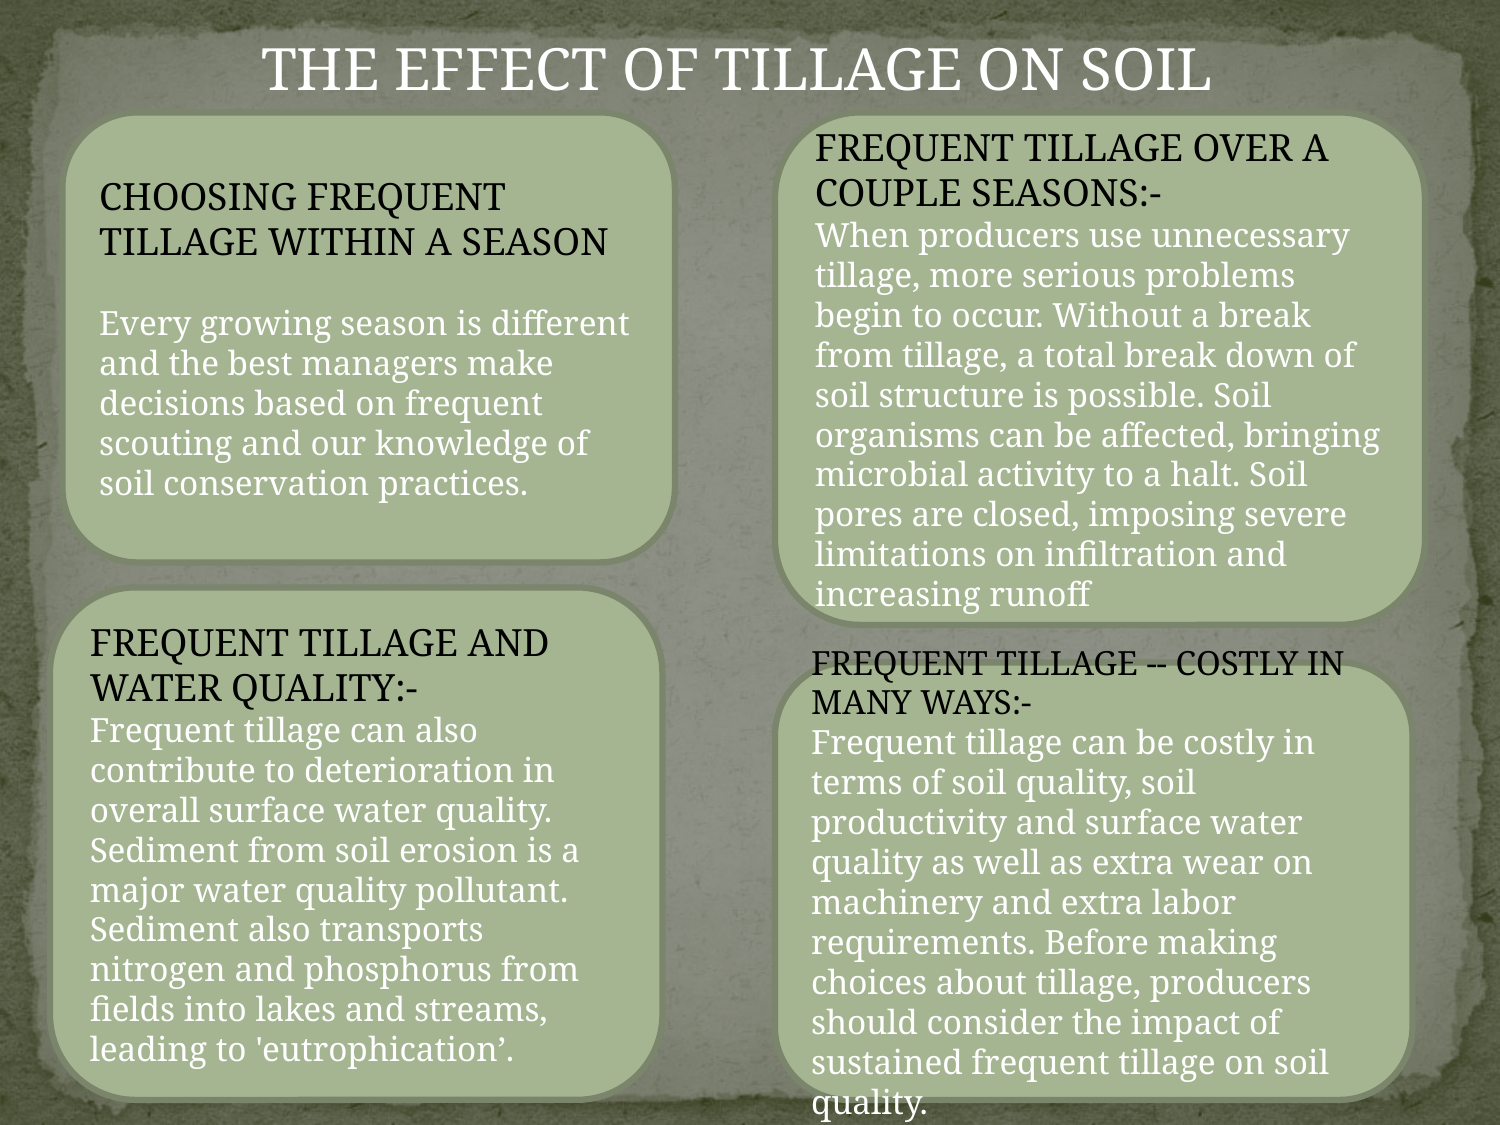

THE EFFECT OF TILLAGE ON SOIL
CHOOSING FREQUENT TILLAGE WITHIN A SEASON

Every growing season is different and the best managers make decisions based on frequent scouting and our knowledge of soil conservation practices.
FREQUENT TILLAGE OVER A COUPLE SEASONS:-
When producers use unnecessary tillage, more serious problems begin to occur. Without a break from tillage, a total break down of soil structure is possible. Soil organisms can be affected, bringing microbial activity to a halt. Soil pores are closed, imposing severe limitations on infiltration and increasing runoff
FREQUENT TILLAGE AND WATER QUALITY:-
Frequent tillage can also contribute to deterioration in overall surface water quality. Sediment from soil erosion is a major water quality pollutant. Sediment also transports nitrogen and phosphorus from fields into lakes and streams, leading to 'eutrophication’.
FREQUENT TILLAGE -- COSTLY IN MANY WAYS:-
Frequent tillage can be costly in terms of soil quality, soil productivity and surface water quality as well as extra wear on machinery and extra labor requirements. Before making choices about tillage, producers should consider the impact of sustained frequent tillage on soil quality.